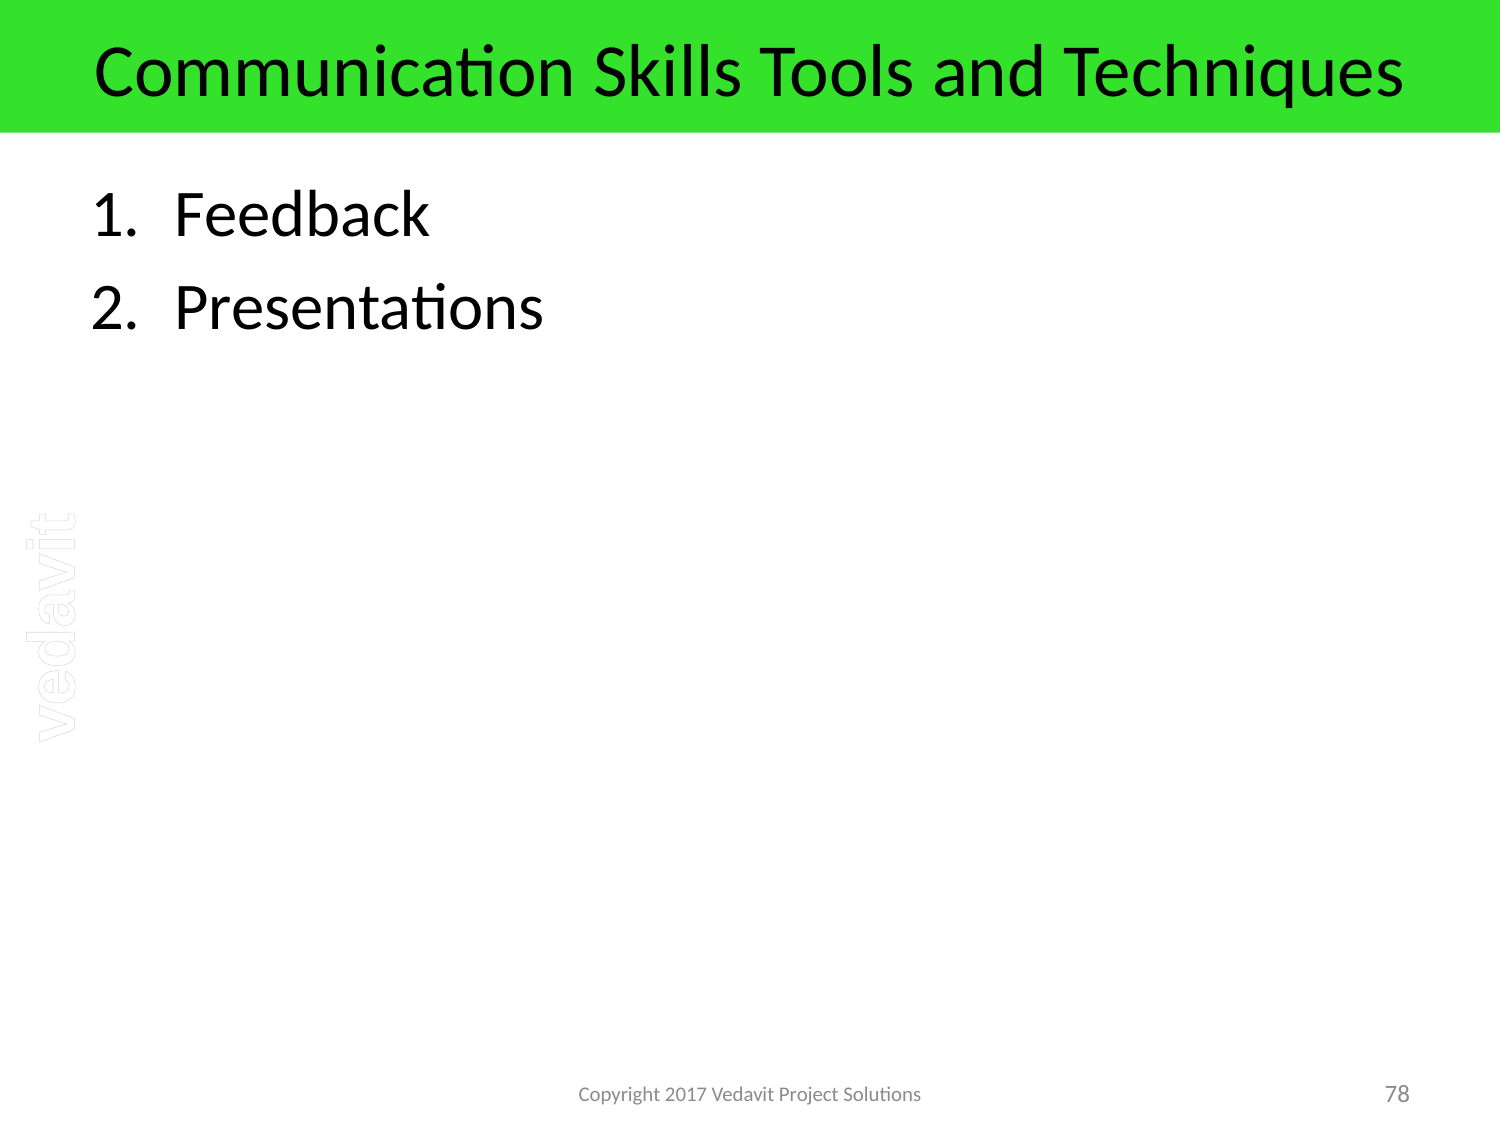

# Communication Skills Tools and Techniques
Feedback
Presentations
Copyright 2017 Vedavit Project Solutions
78